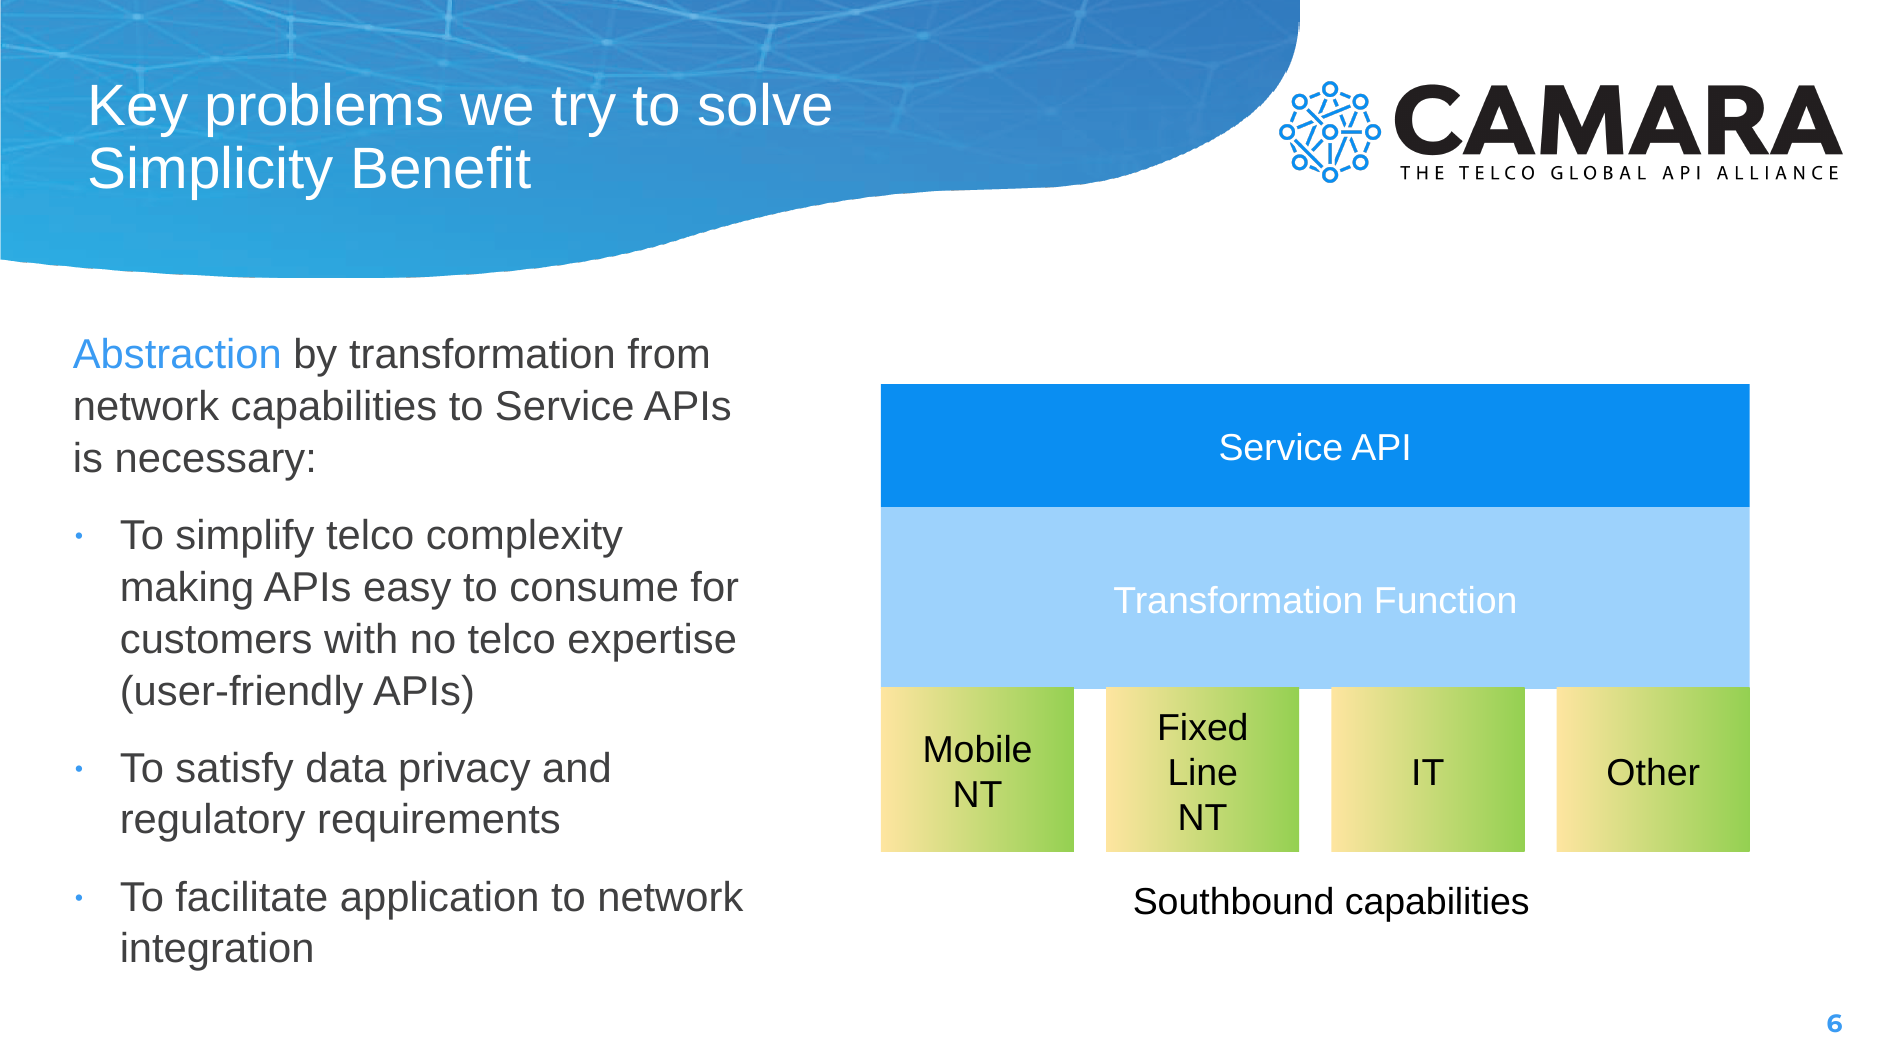

# Key problems we try to solve Simplicity Benefit
Abstraction by transformation from network capabilities to Service APIs is necessary:
To simplify telco complexity making APIs easy to consume for customers with no telco expertise (user-friendly APIs)
To satisfy data privacy and regulatory requirements
To facilitate application to network integration
Service API
Transformation Function
Mobile
NT
Fixed Line
NT
IT
Other
Southbound capabilities